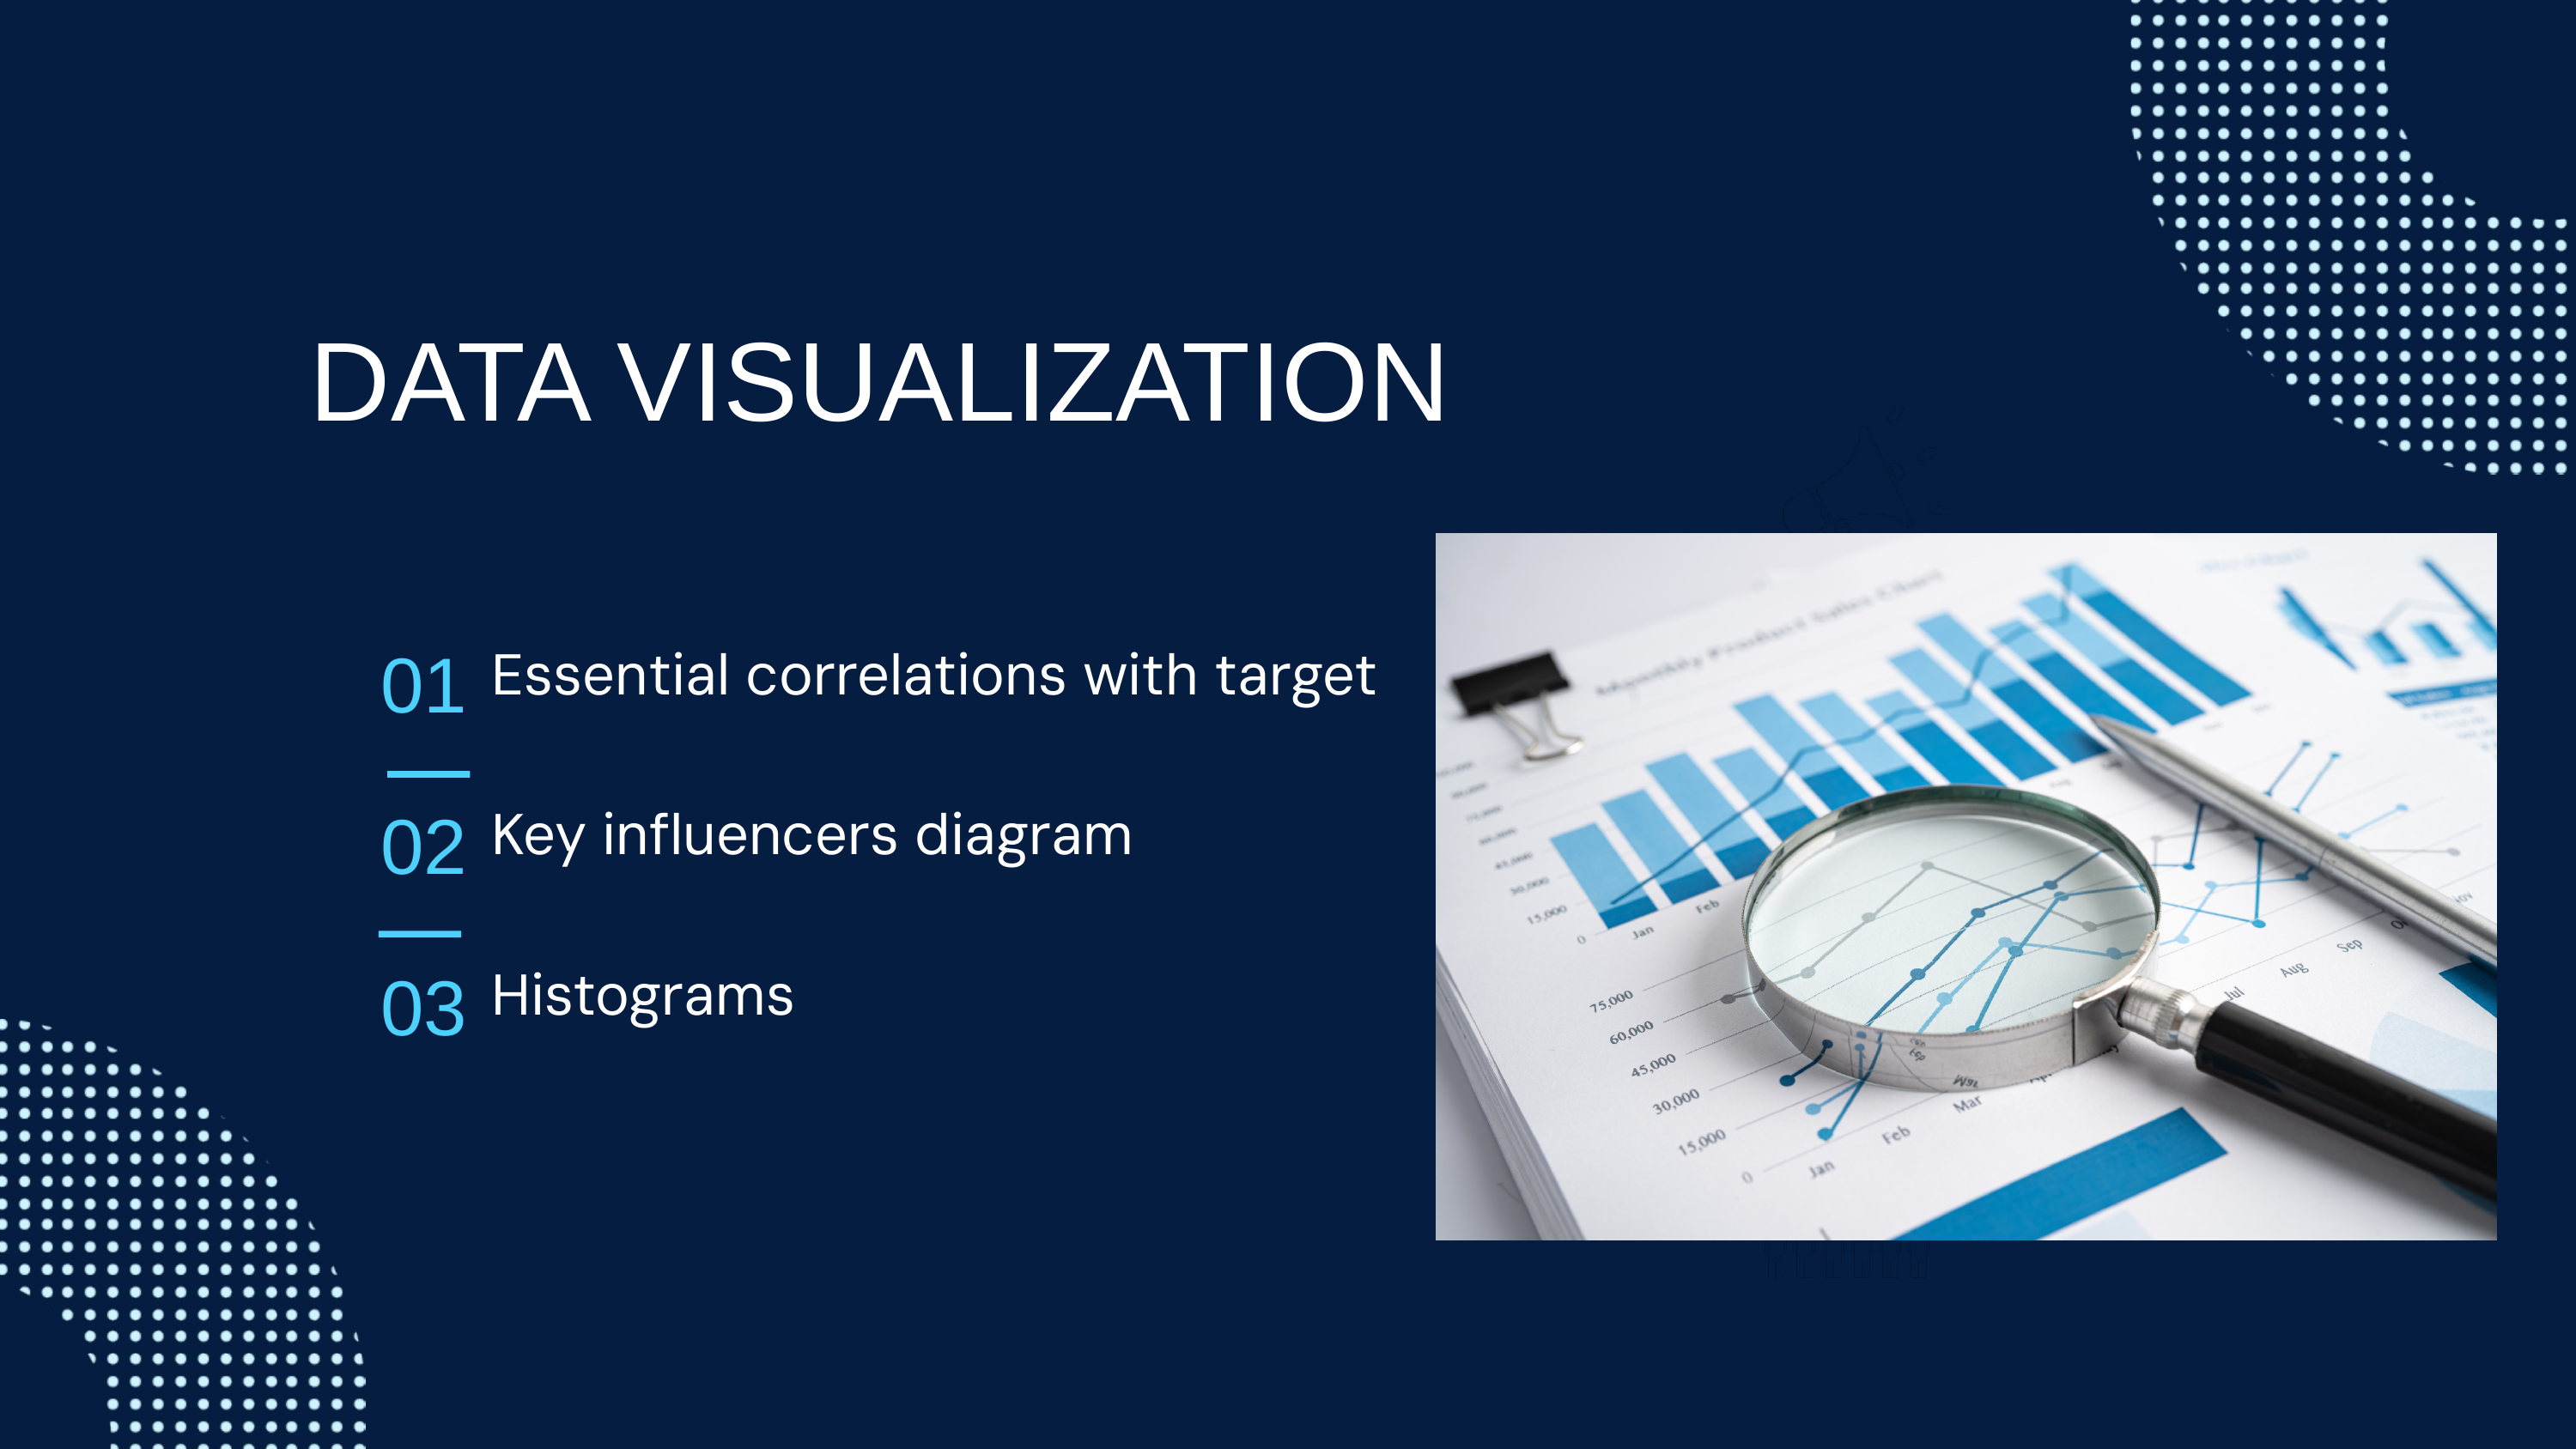

DATA VISUALIZATION

01
Essential correlations with target

02
Key influencers diagram

03
Histograms